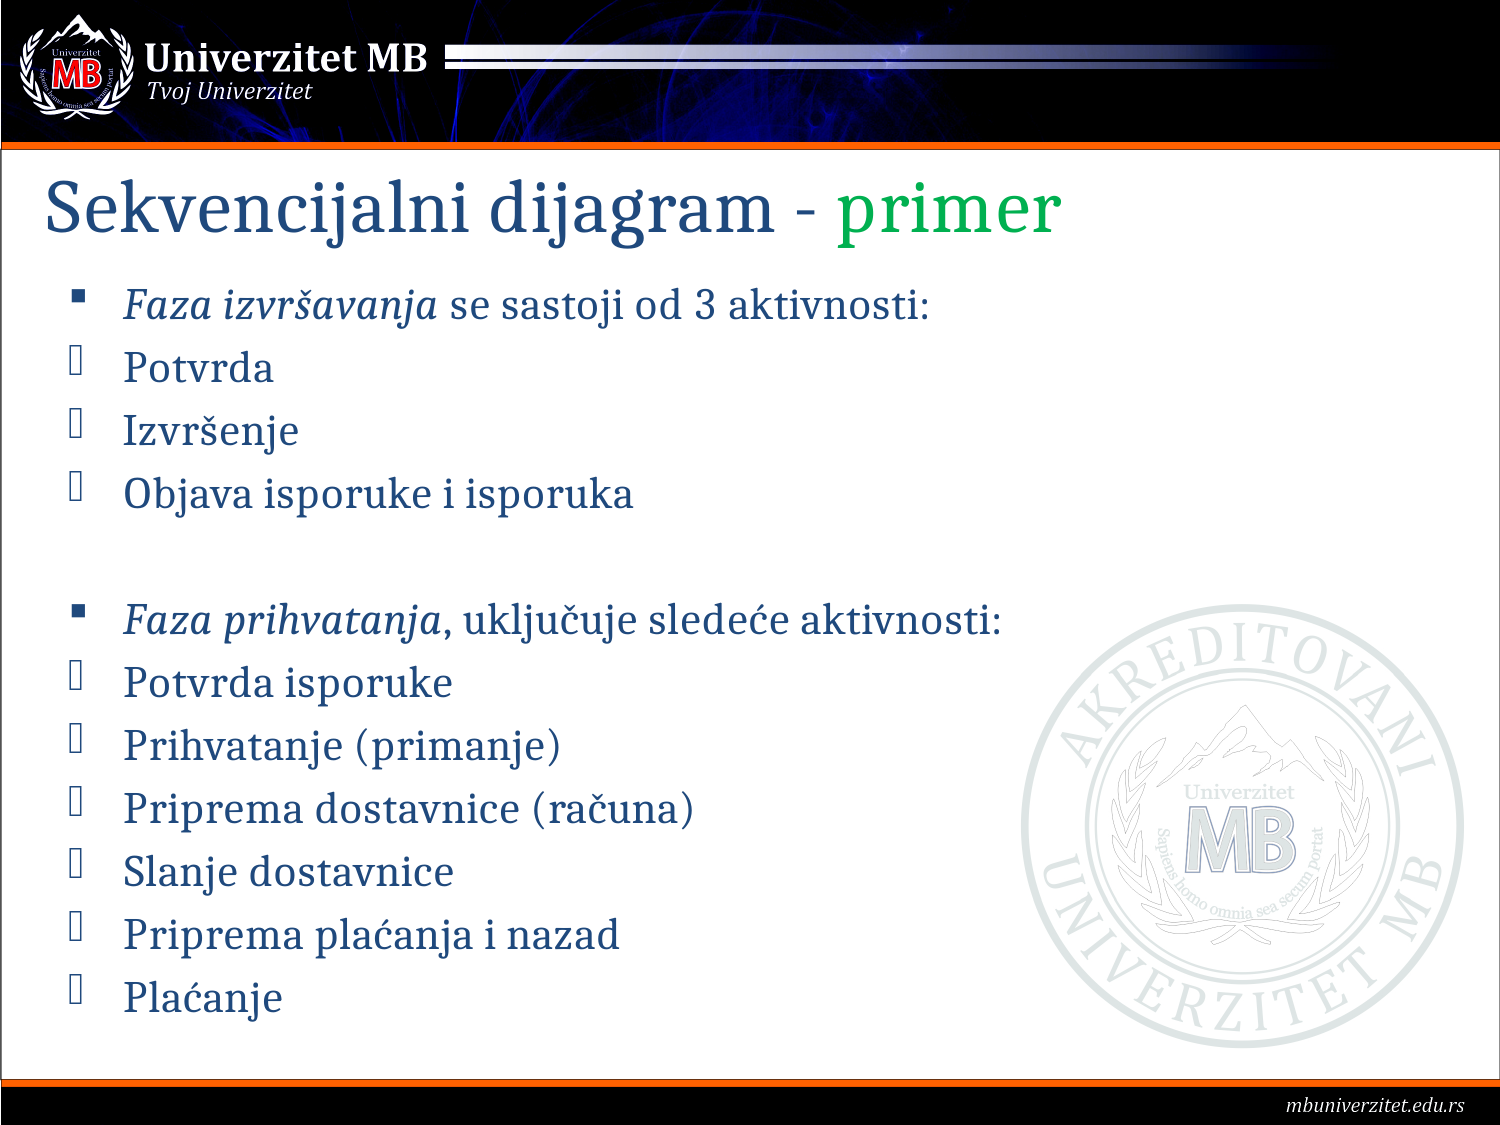

# Sekvencijalni dijagram - primer
Faza izvršavanja se sastoji od 3 aktivnosti:
Potvrda
Izvršenje
Objava isporuke i isporuka

Faza prihvatanja, uključuje sledeće aktivnosti:
Potvrda isporuke
Prihvatanje (primanje)
Priprema dostavnice (računa)
Slanje dostavnice
Priprema plaćanja i nazad
Plaćanje